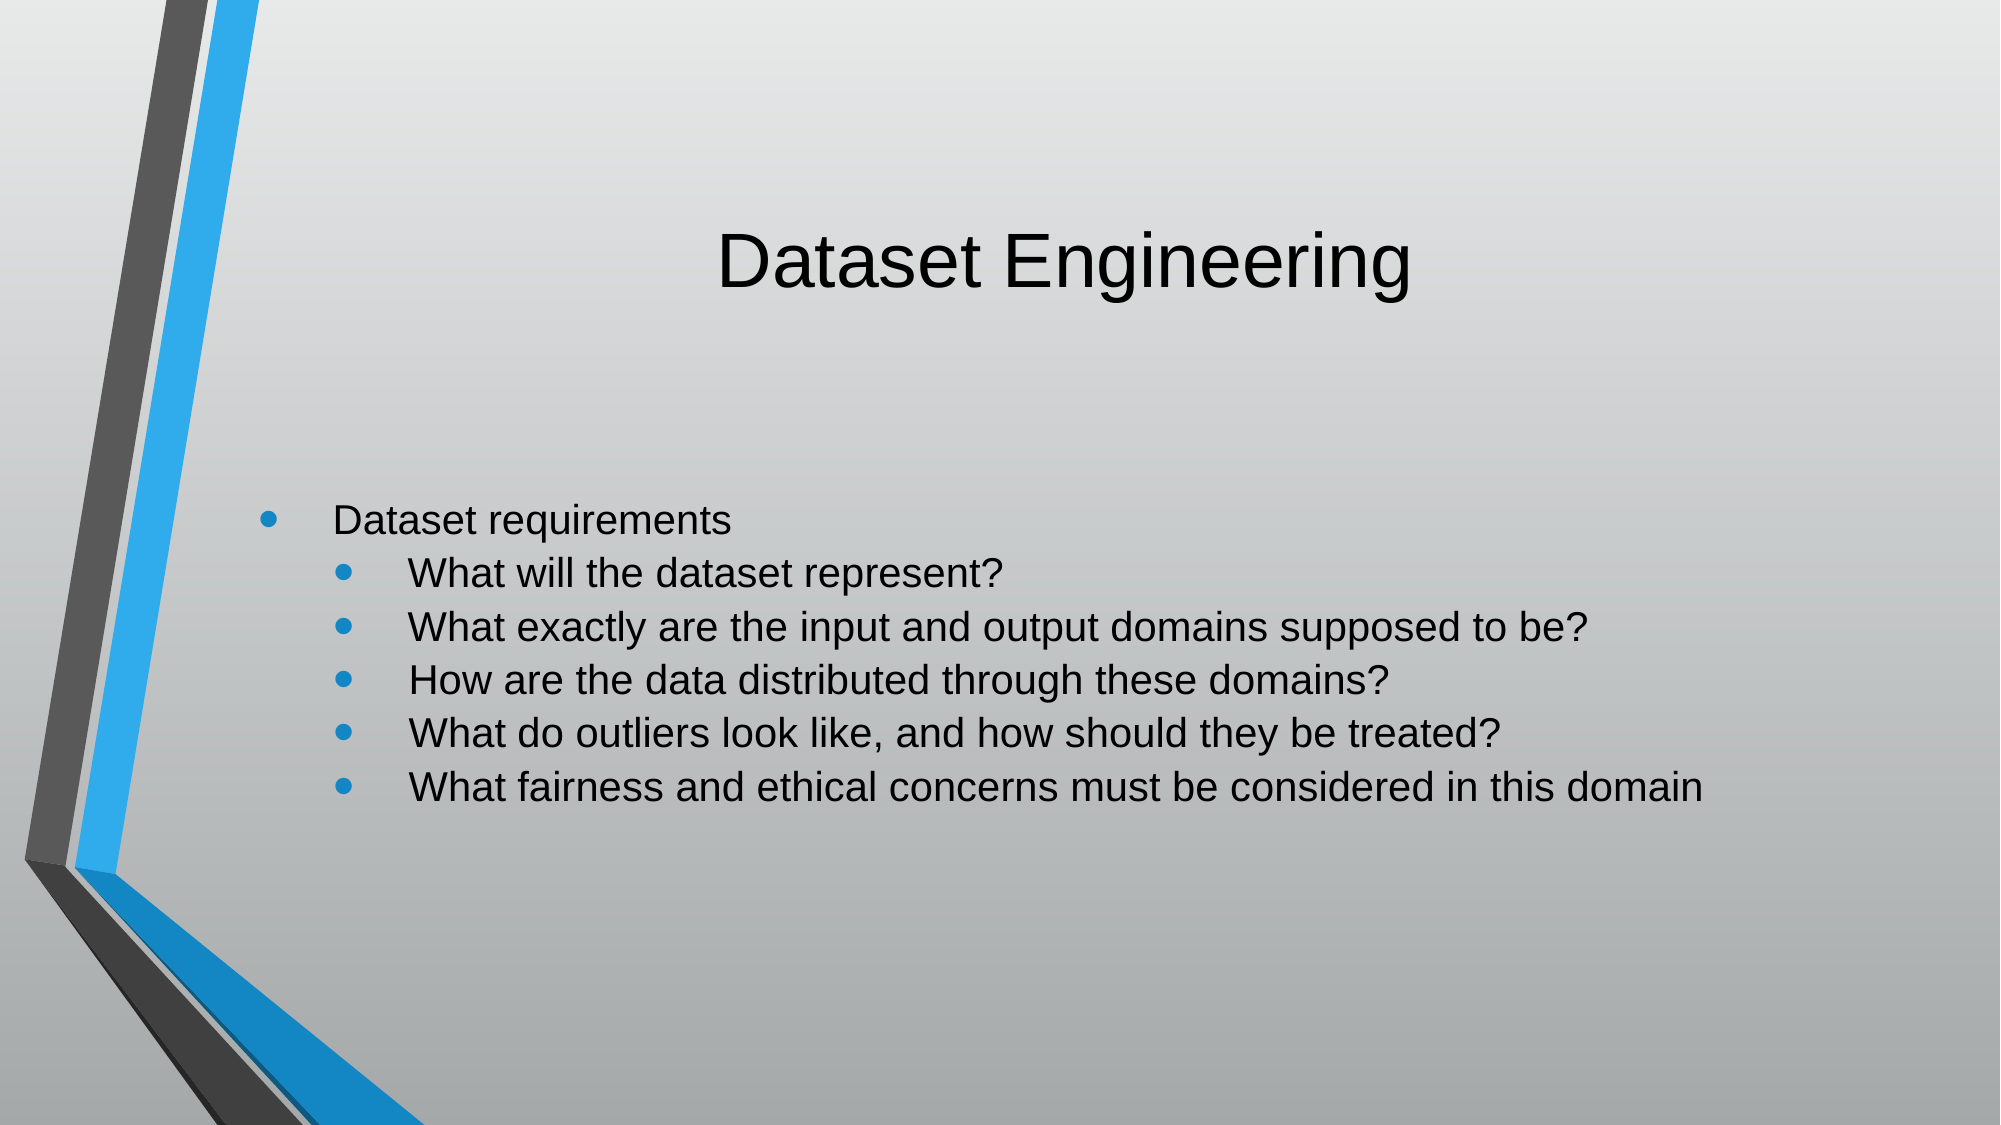

# Dataset Engineering
Dataset requirements
What will the dataset represent?
What exactly are the input and output domains supposed to be?
How are the data distributed through these domains?
What do outliers look like, and how should they be treated?
What fairness and ethical concerns must be considered in this domain